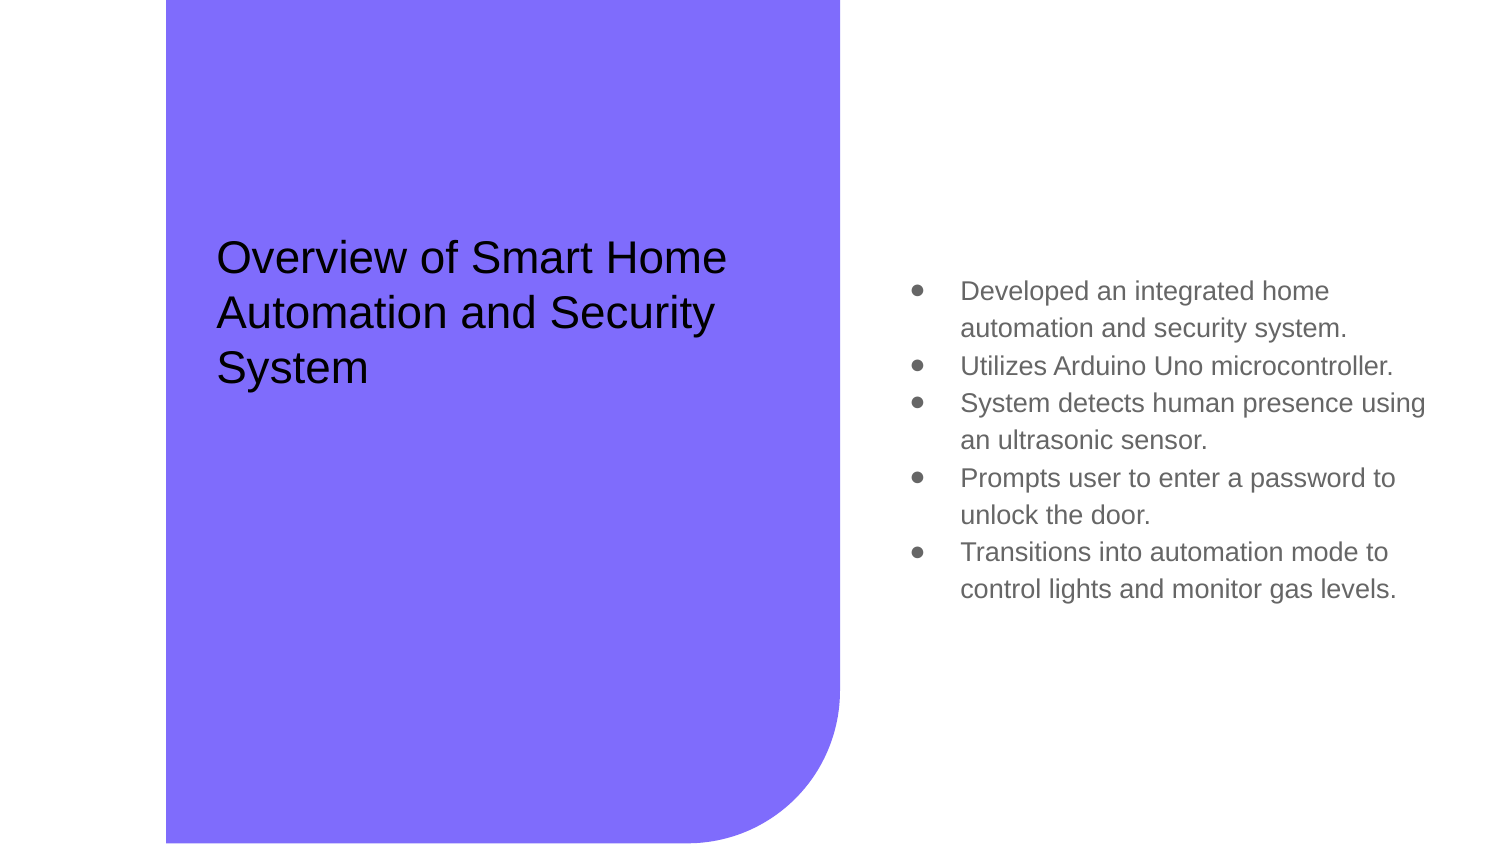

Developed an integrated home automation and security system.
Utilizes Arduino Uno microcontroller.
System detects human presence using an ultrasonic sensor.
Prompts user to enter a password to unlock the door.
Transitions into automation mode to control lights and monitor gas levels.

# Overview of Smart Home Automation and Security System